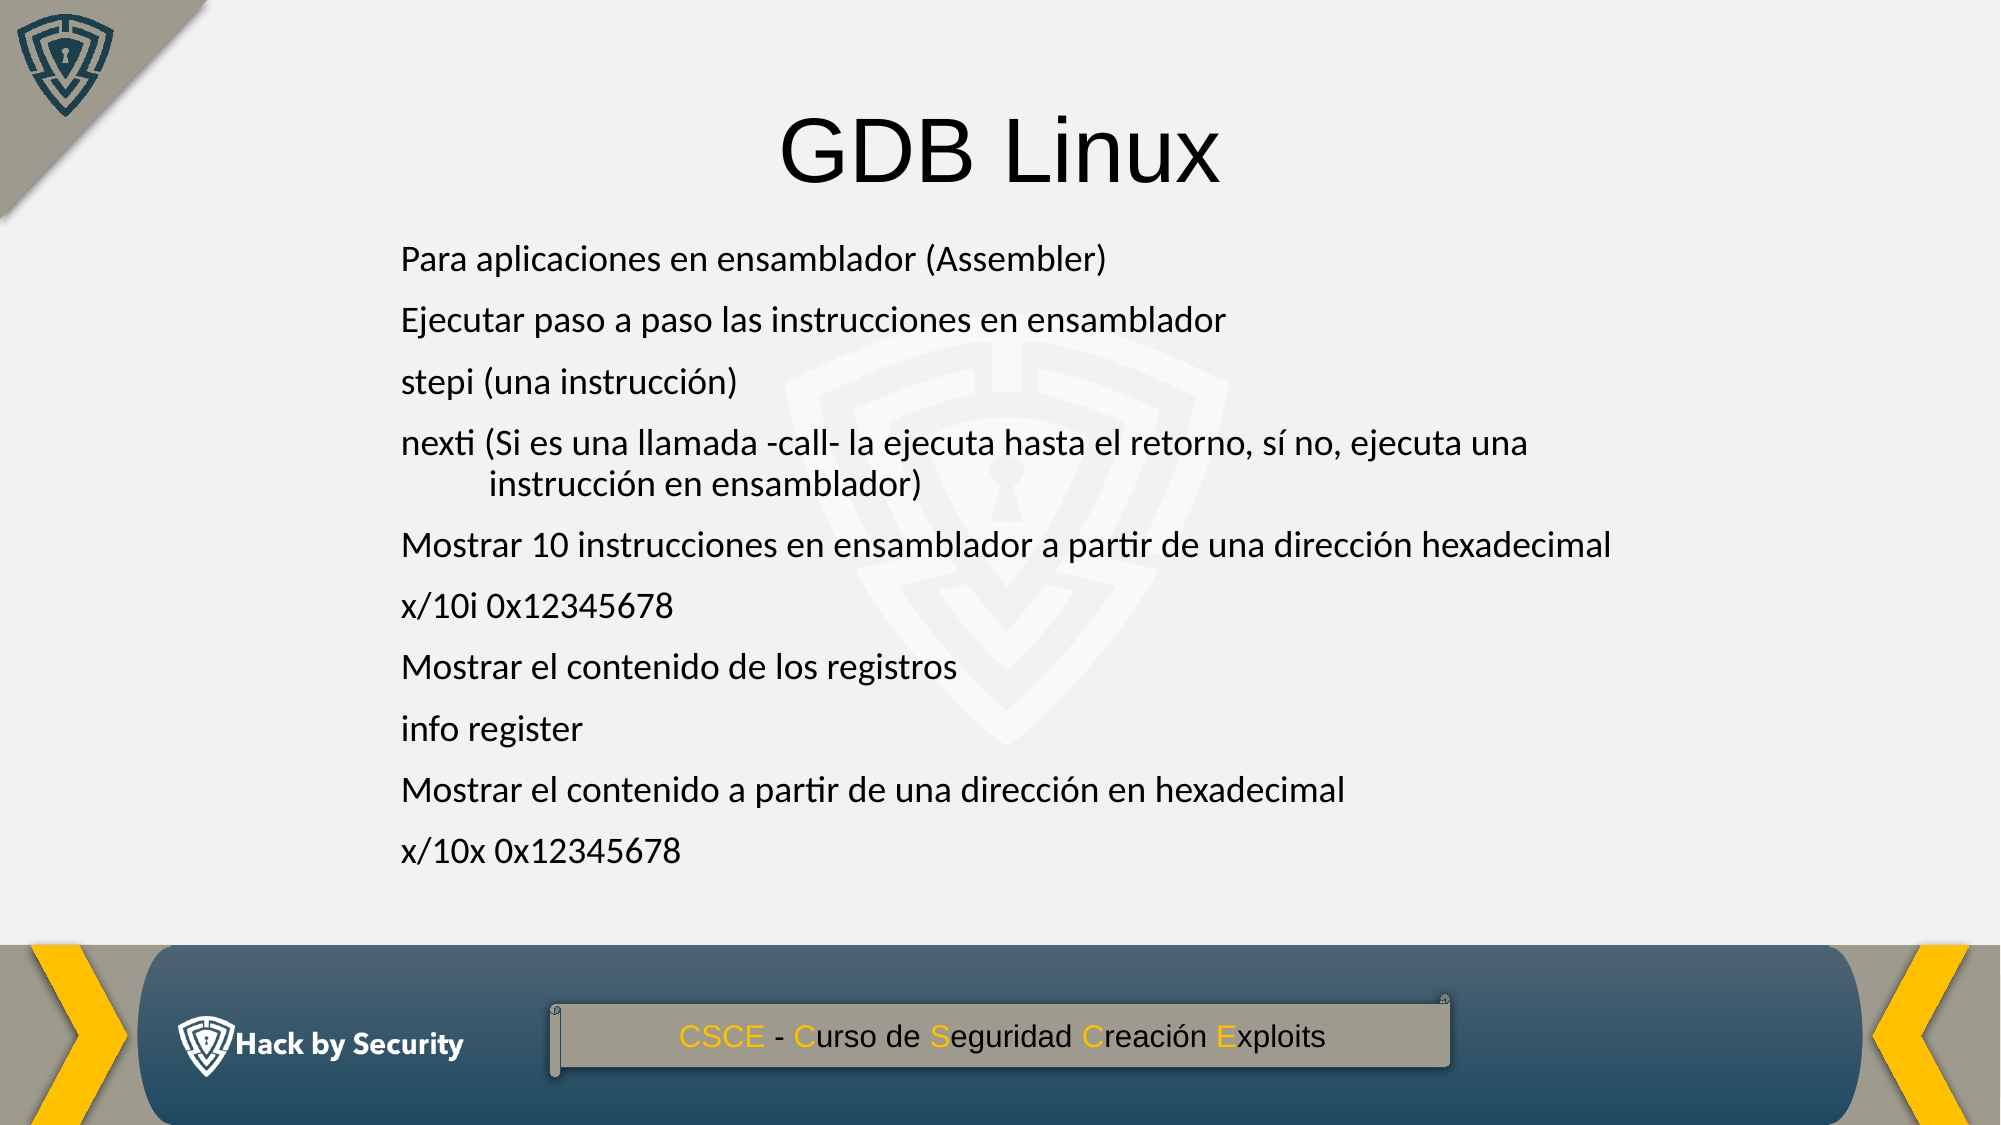

GDB Linux
Para aplicaciones en ensamblador (Assembler)
Ejecutar paso a paso las instrucciones en ensamblador
stepi (una instrucción)
nexti (Si es una llamada -call- la ejecuta hasta el retorno, sí no, ejecuta una instrucción en ensamblador)
Mostrar 10 instrucciones en ensamblador a partir de una dirección hexadecimal
x/10i 0x12345678
Mostrar el contenido de los registros
info register
Mostrar el contenido a partir de una dirección en hexadecimal
x/10x 0x12345678